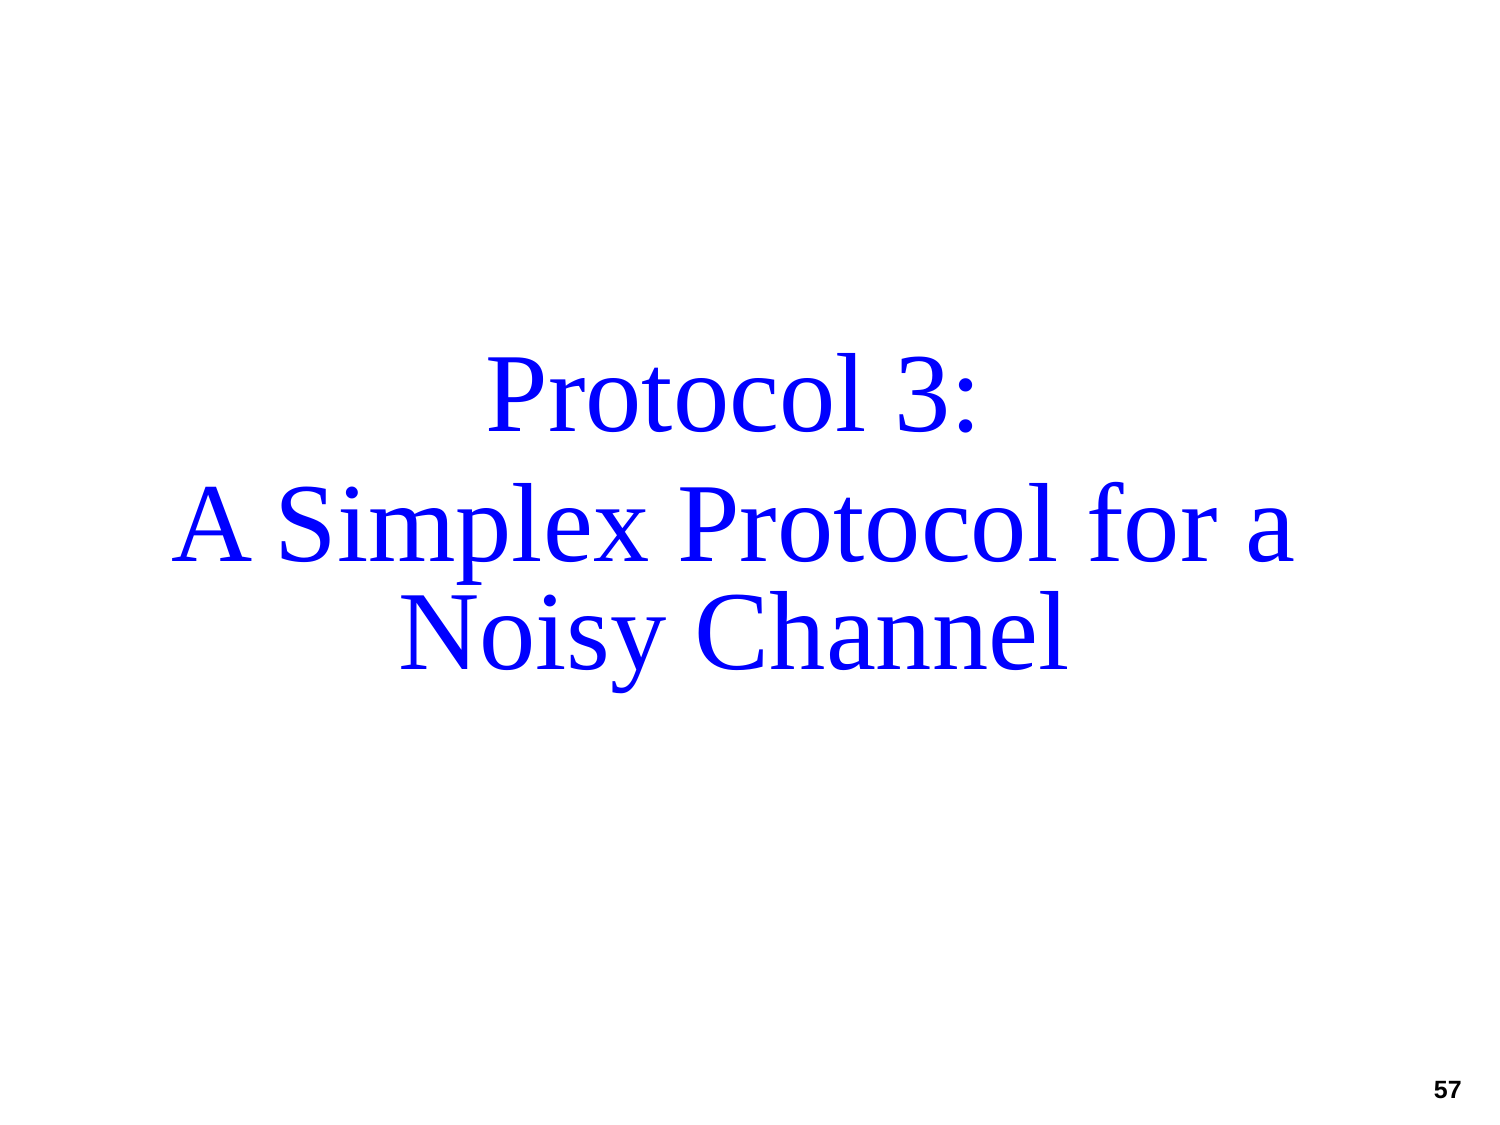

Protocol 3:
A Simplex Protocol for a Noisy Channel